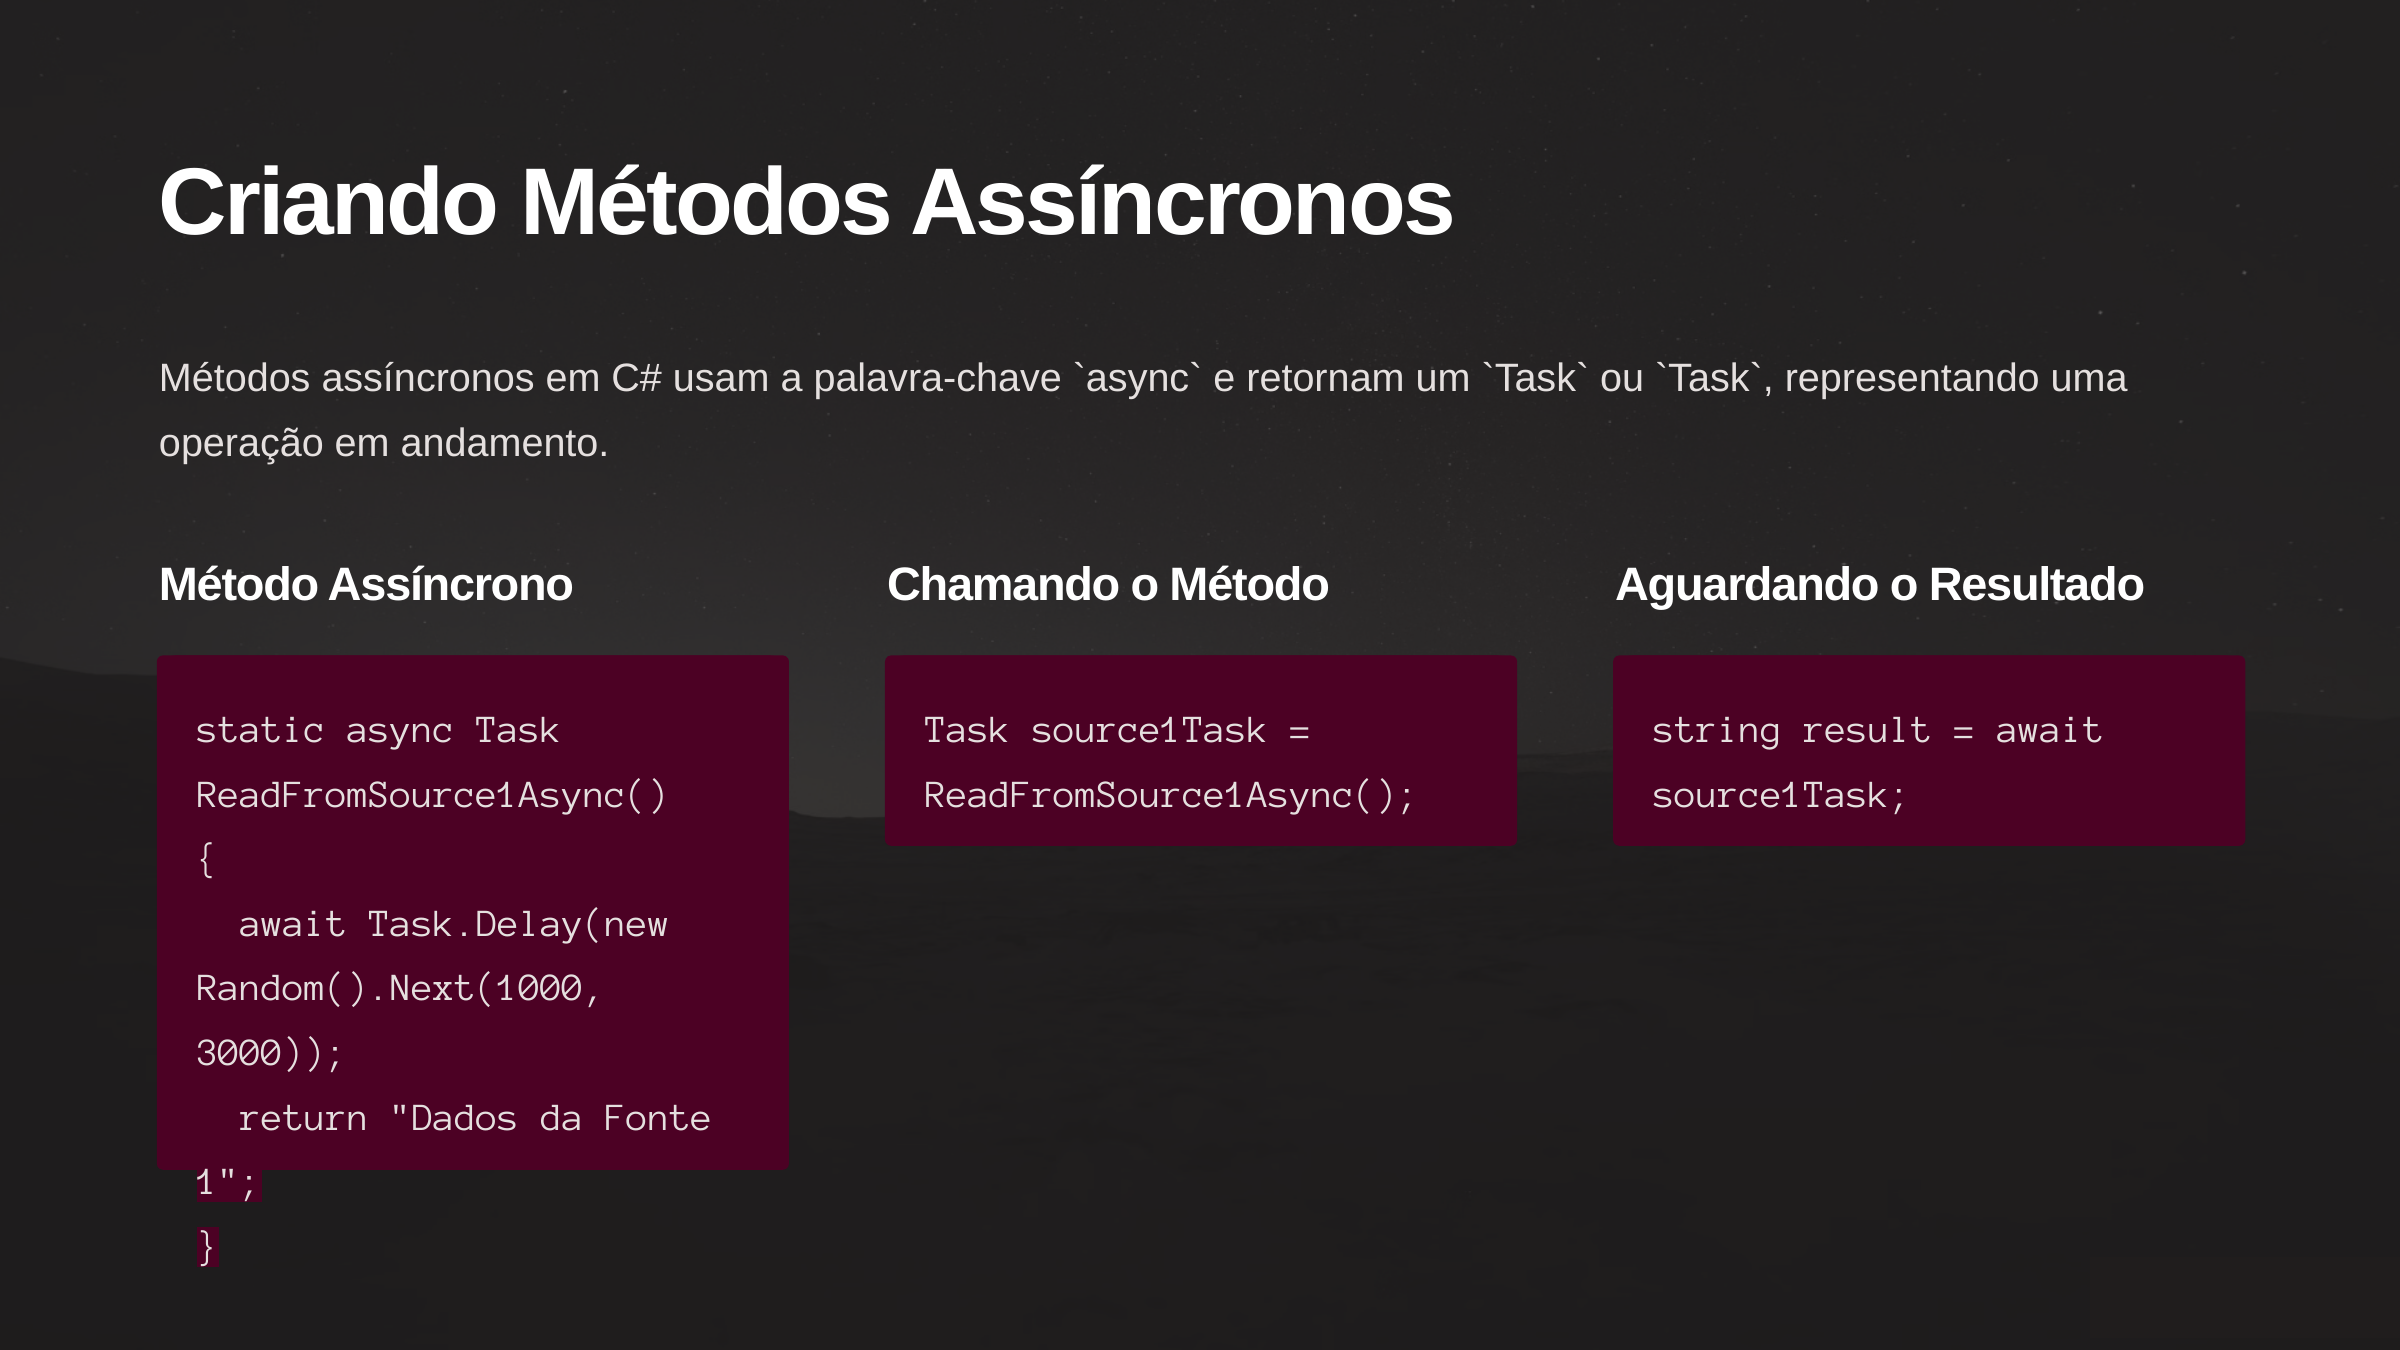

Criando Métodos Assíncronos
Métodos assíncronos em C# usam a palavra-chave `async` e retornam um `Task` ou `Task`, representando uma operação em andamento.
Método Assíncrono
Chamando o Método
Aguardando o Resultado

static async Task ReadFromSource1Async()
{
  await Task.Delay(new Random().Next(1000, 3000));
  return "Dados da Fonte 1";
}
Task source1Task = ReadFromSource1Async();
string result = await source1Task;